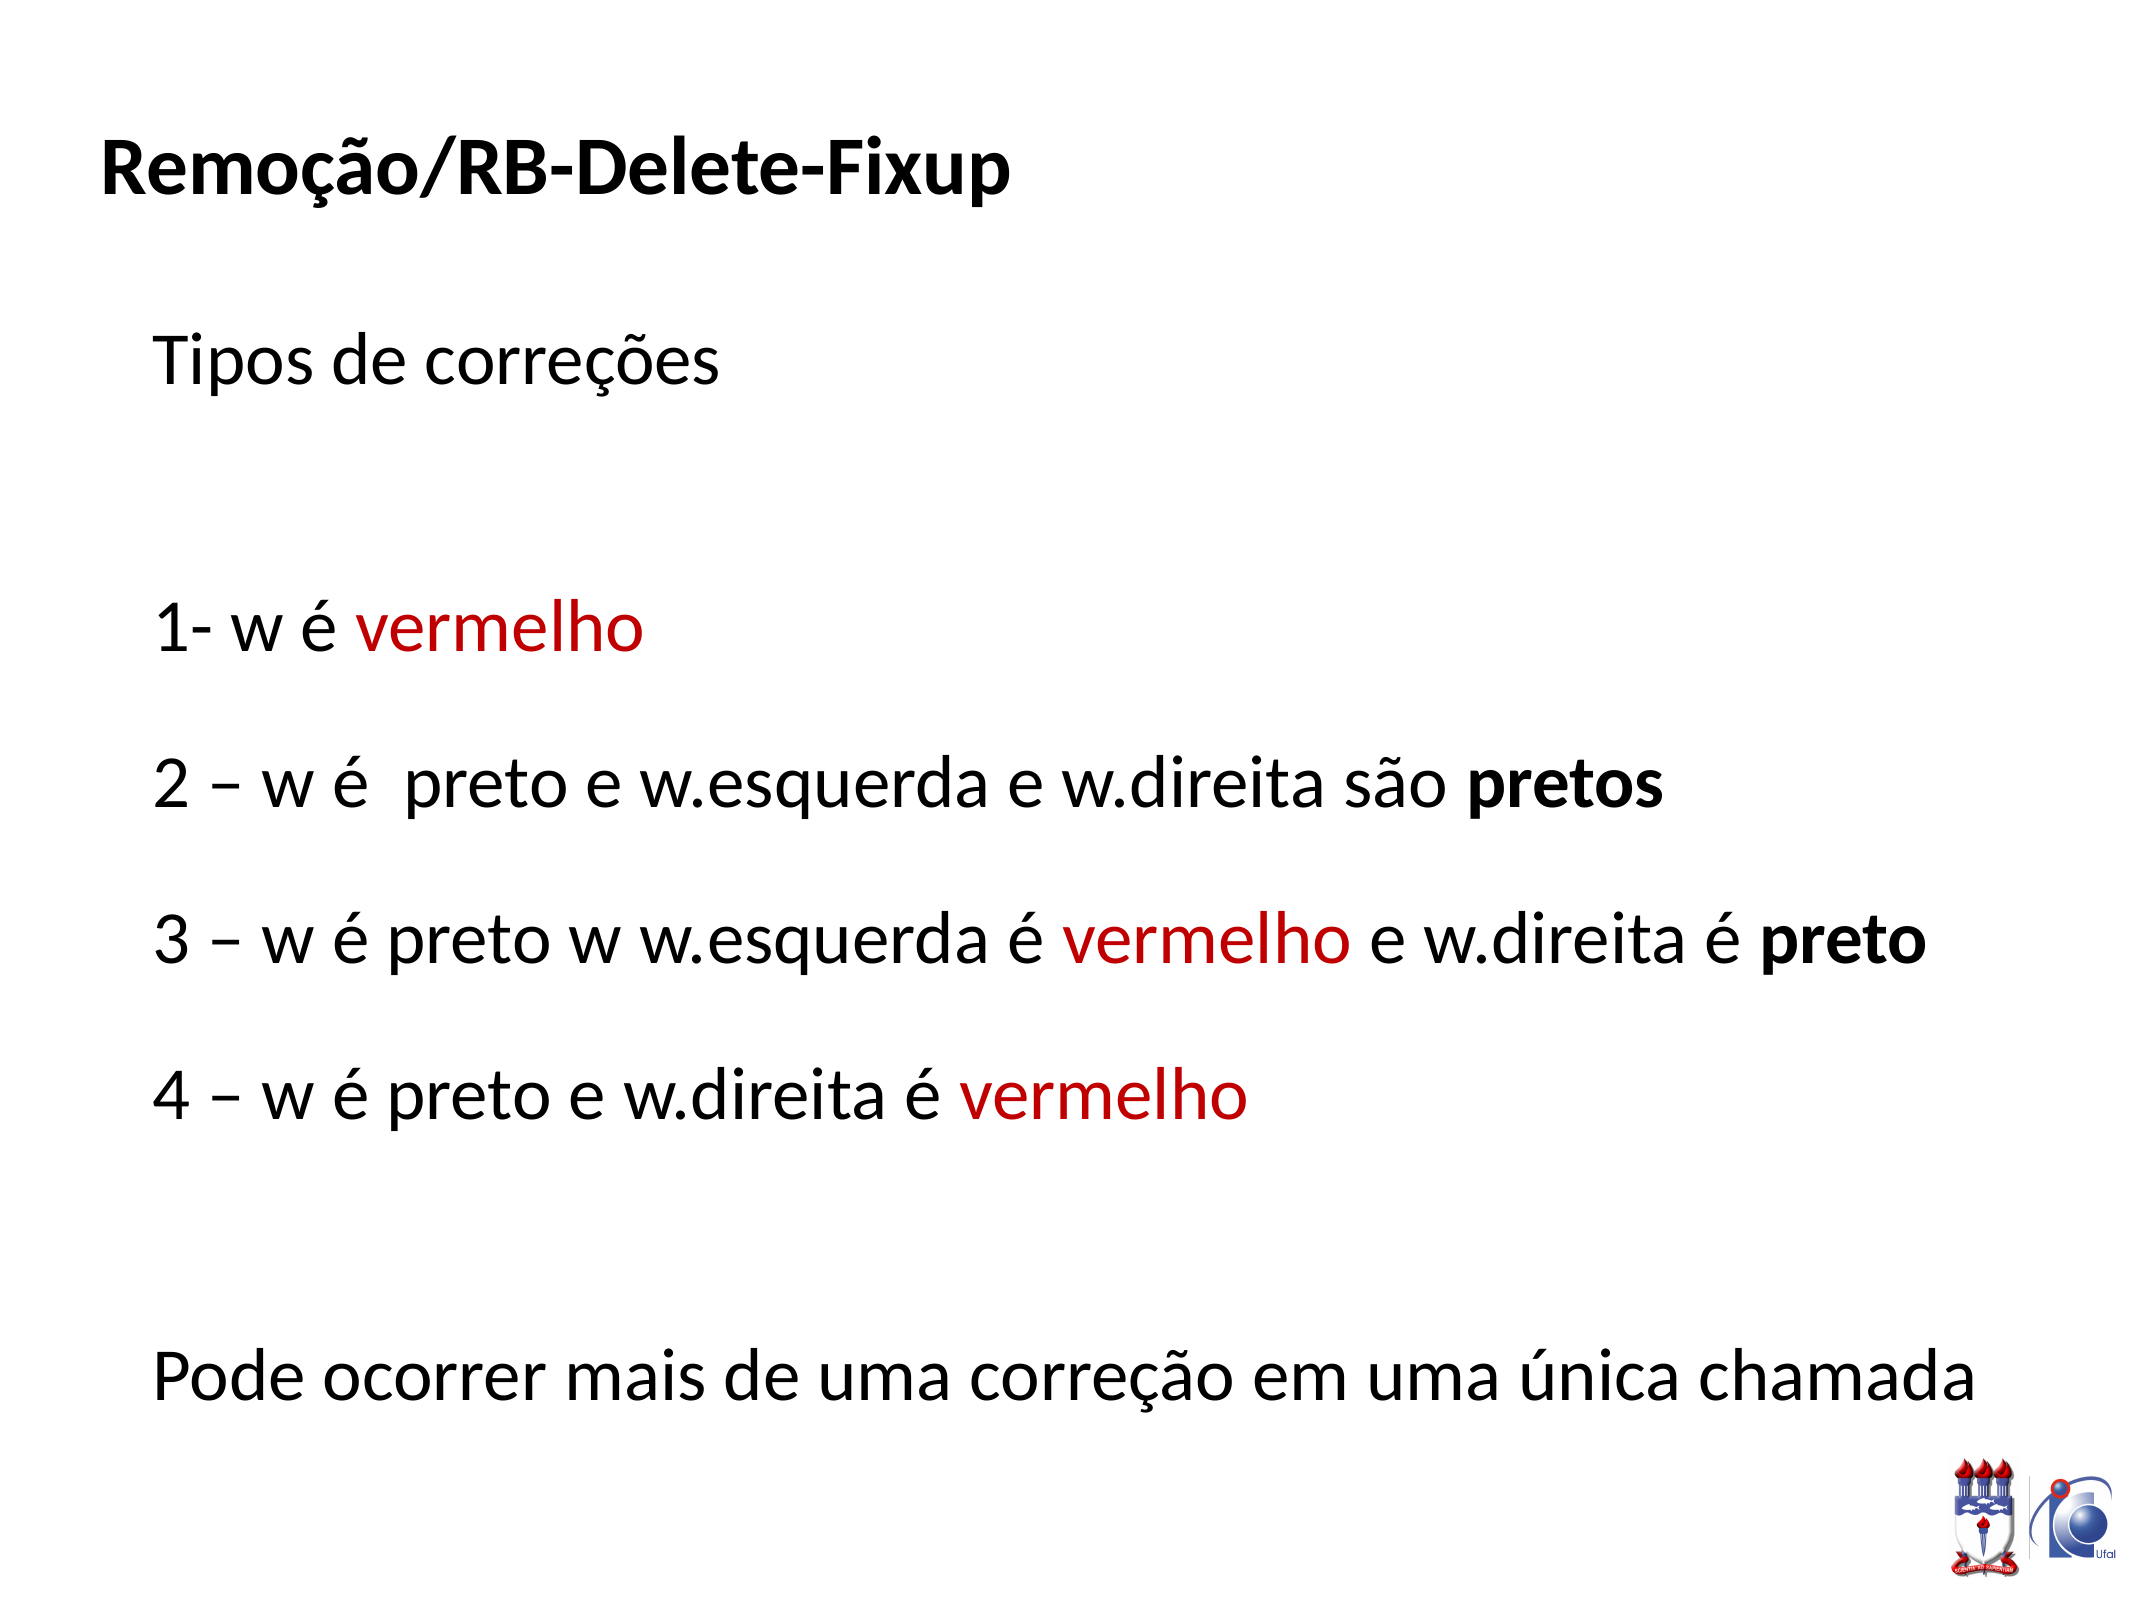

# Remoção/RB-Delete-Fixup
Tipos de correções

1- w é vermelho
2 – w é  preto e w.esquerda e w.direita são pretos
3 – w é preto w w.esquerda é vermelho e w.direita é preto
4 – w é preto e w.direita é vermelho

Pode ocorrer mais de uma correção em uma única chamada